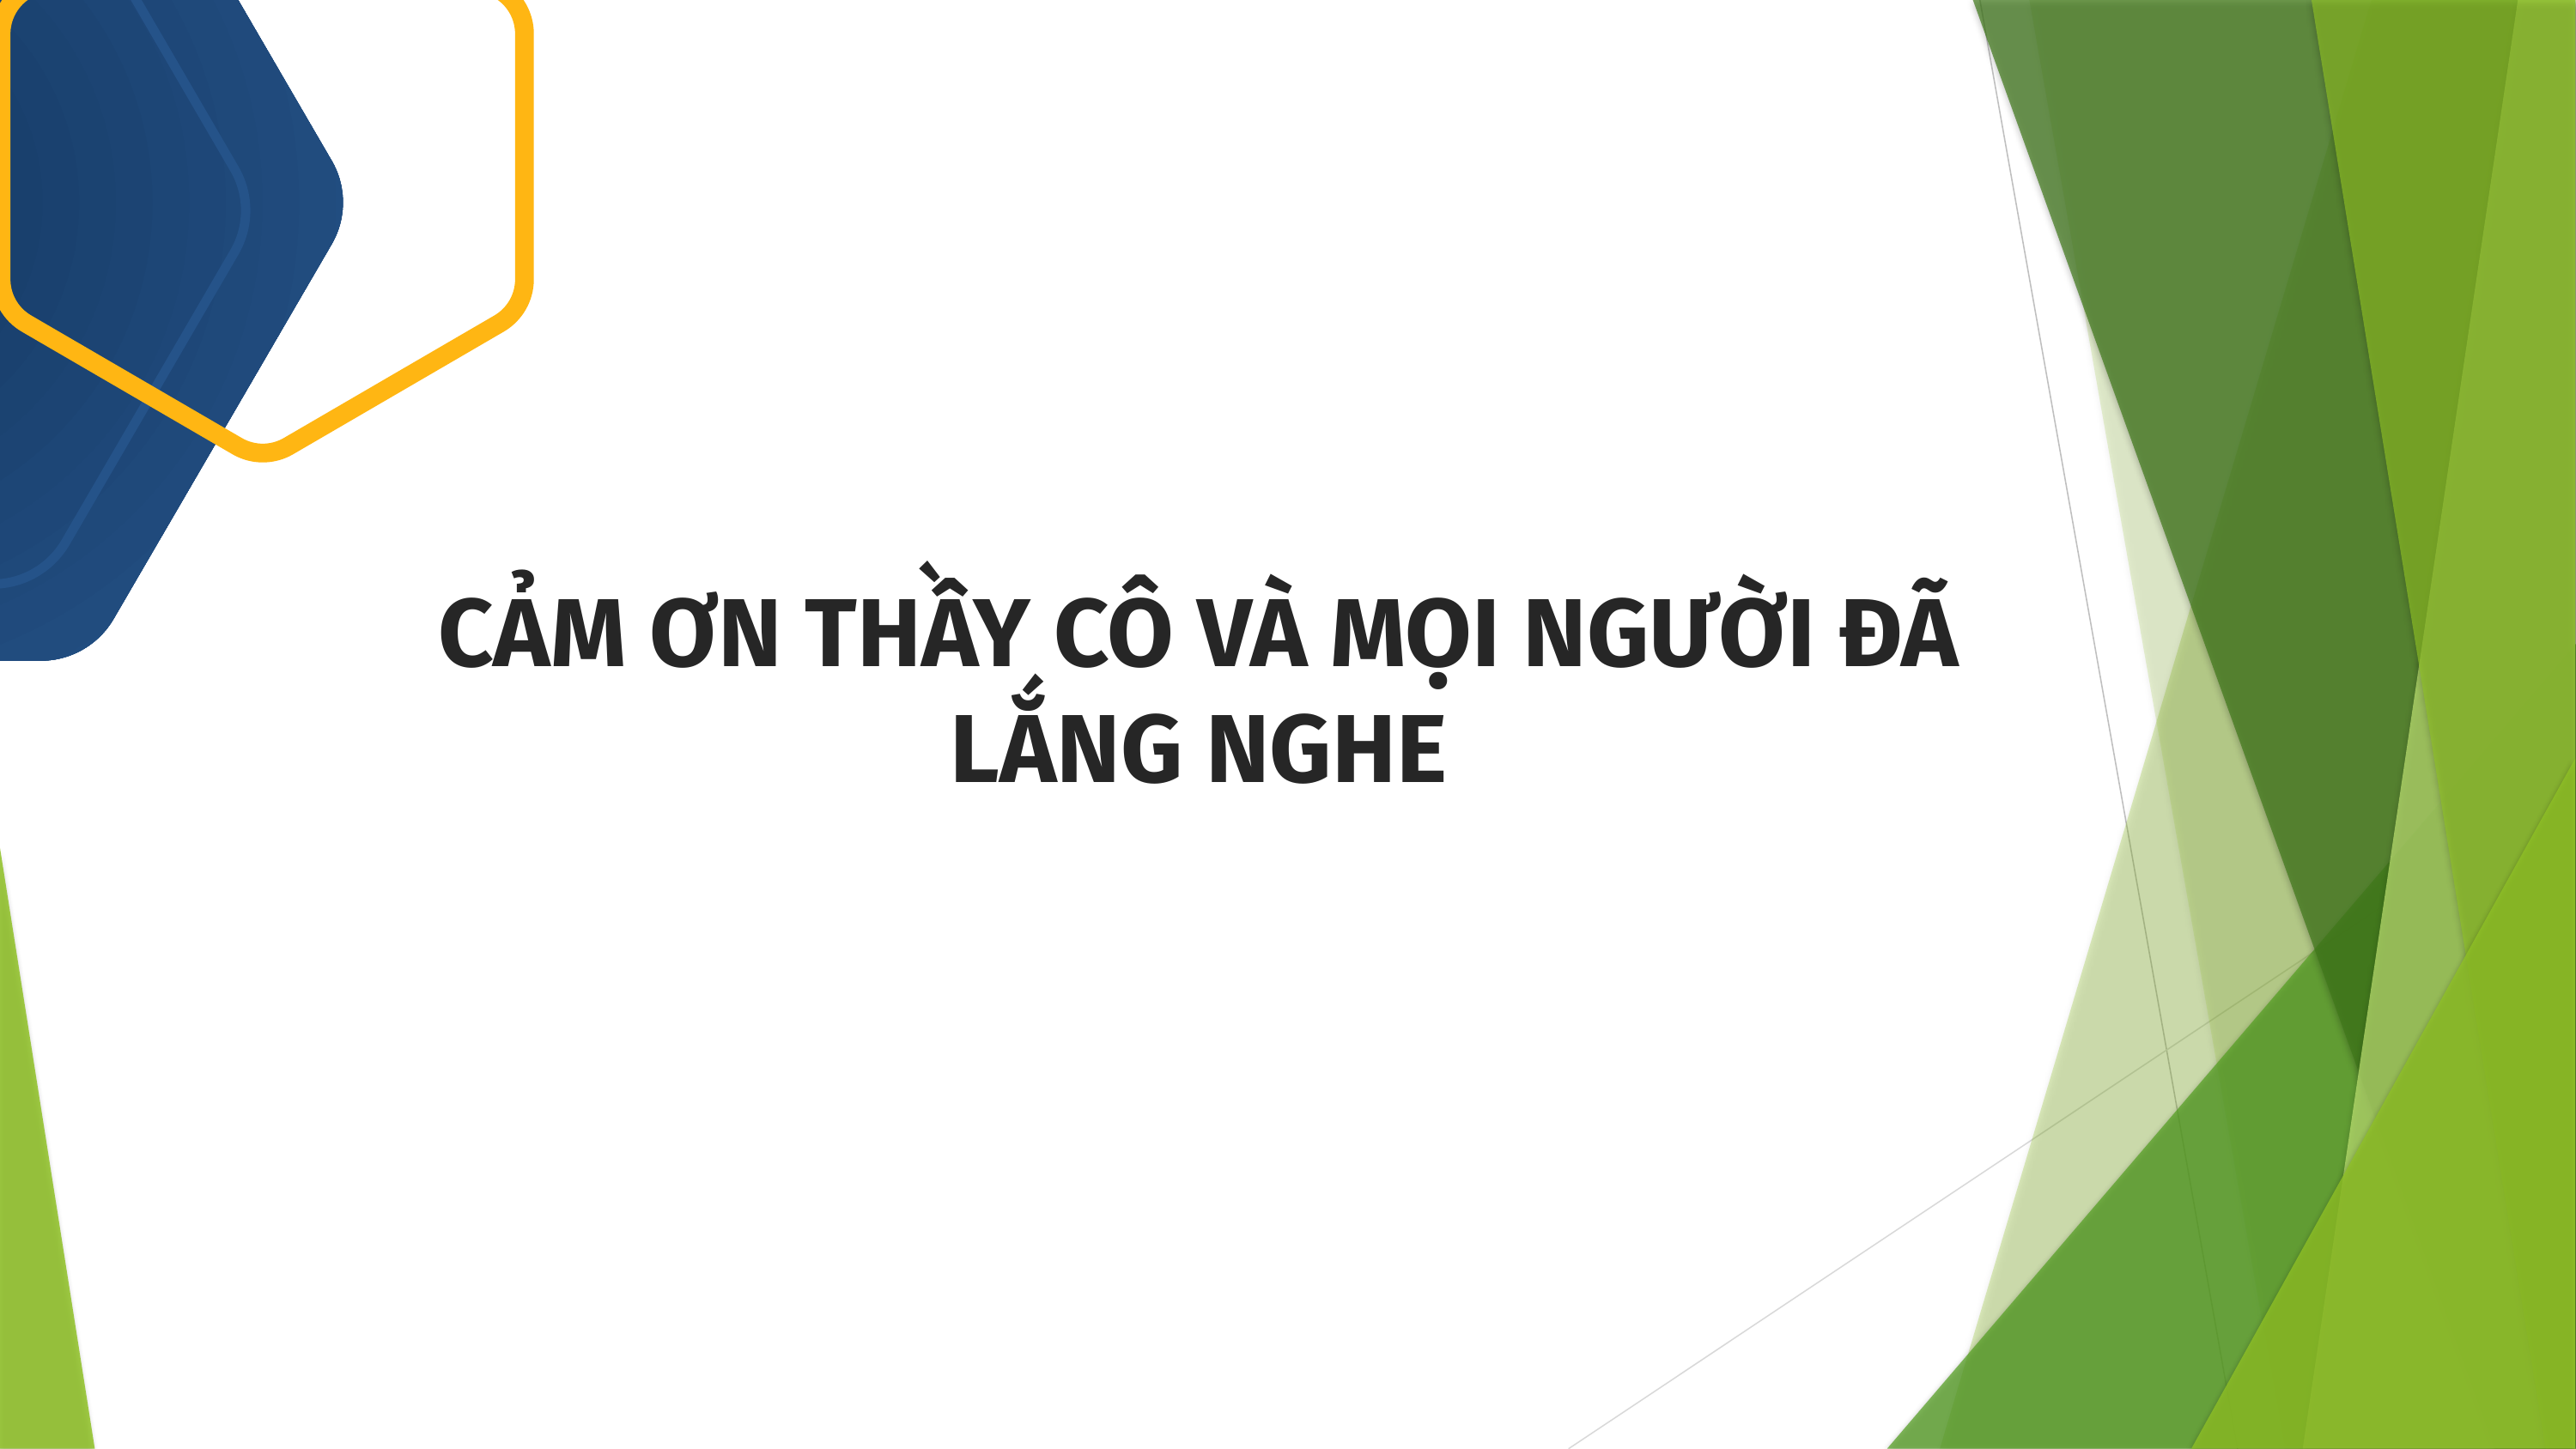

CẢM ƠN THẦY CÔ VÀ MỌI NGƯỜI ĐÃ LẮNG NGHE